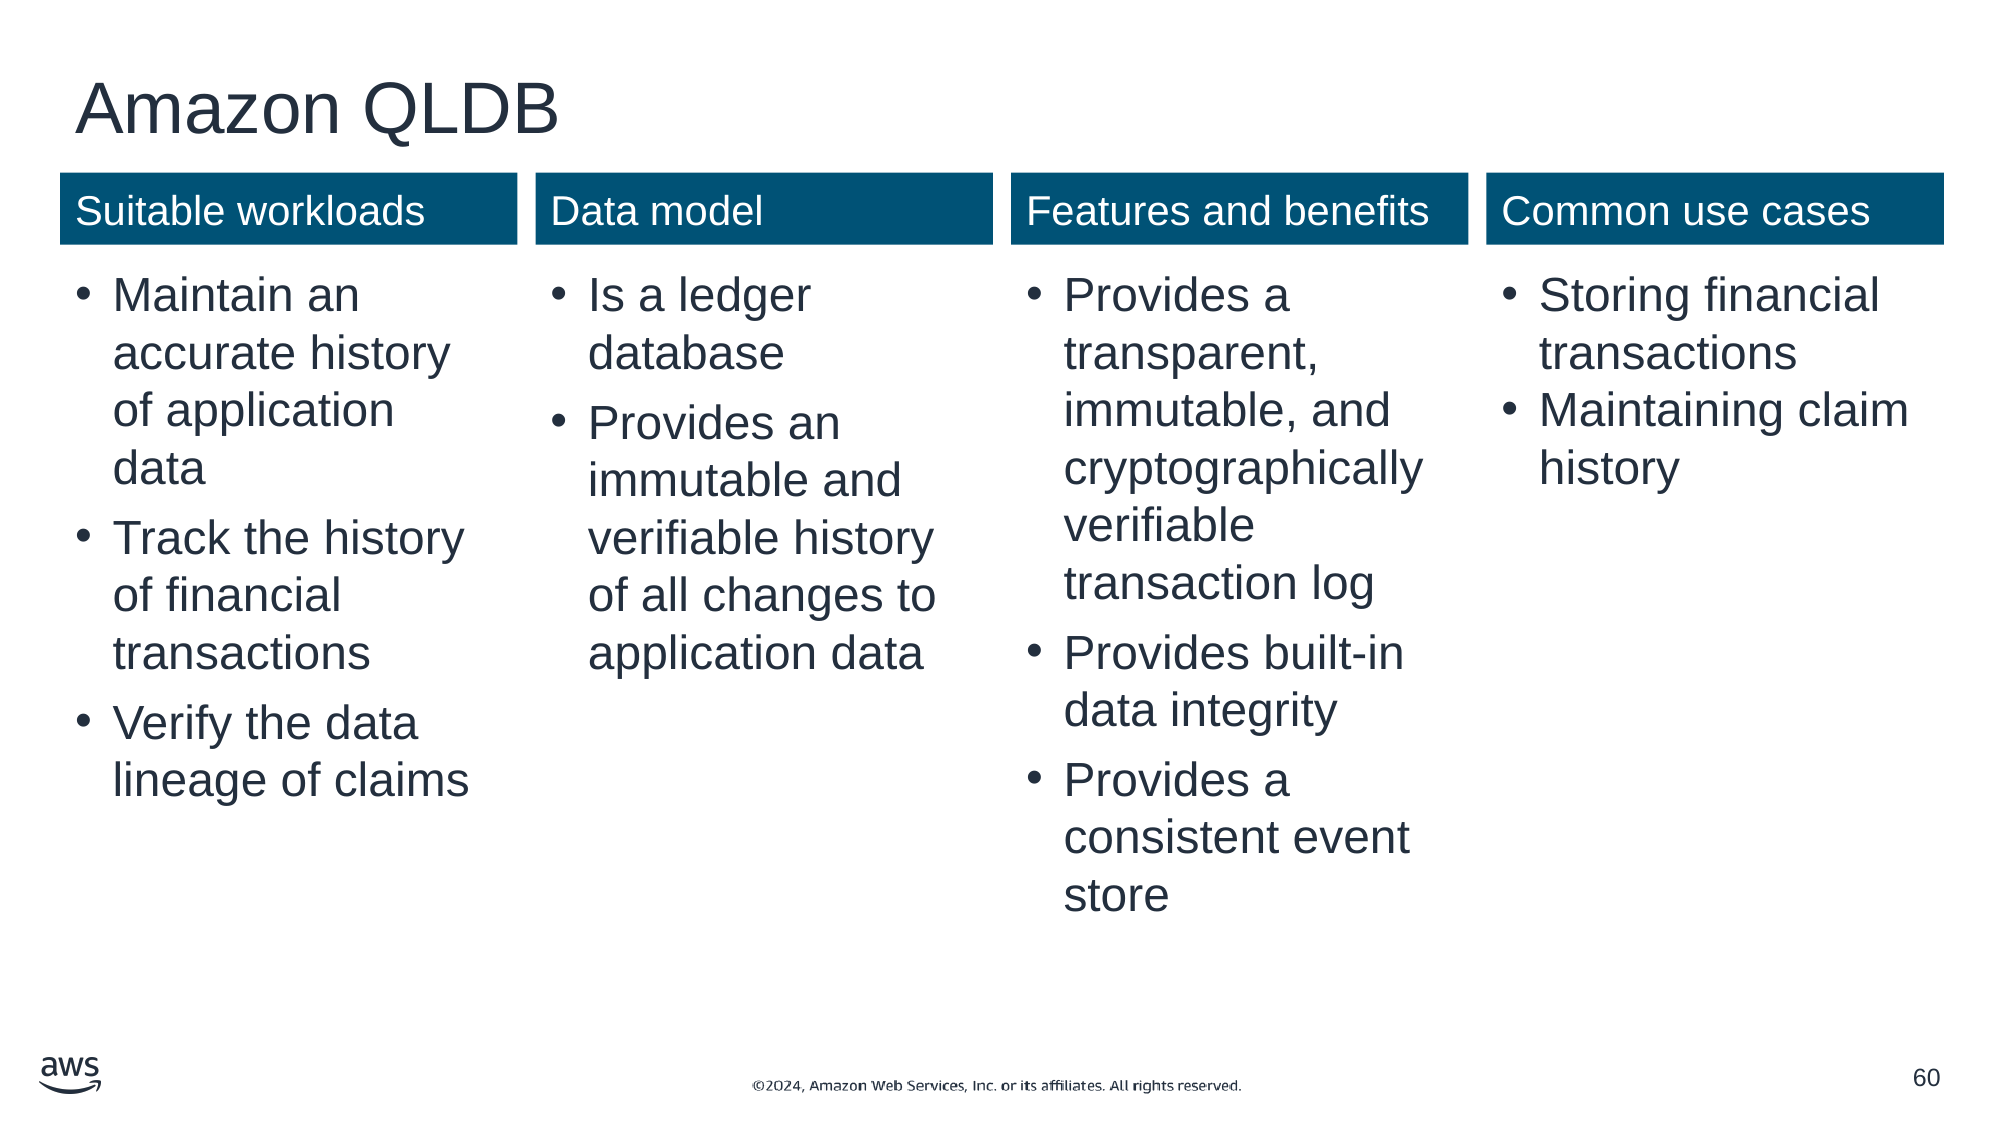

# Amazon QLDB
Suitable workloads
Data model
Features and benefits
Common use cases
Maintain an accurate history of application data
Track the history of financial transactions
Verify the data lineage of claims
Is a ledger database
Provides an immutable and verifiable history of all changes to application data
Provides a transparent, immutable, and cryptographically verifiable transaction log
Provides built-in data integrity
Provides a consistent event store
Storing financial transactions
Maintaining claim history
60